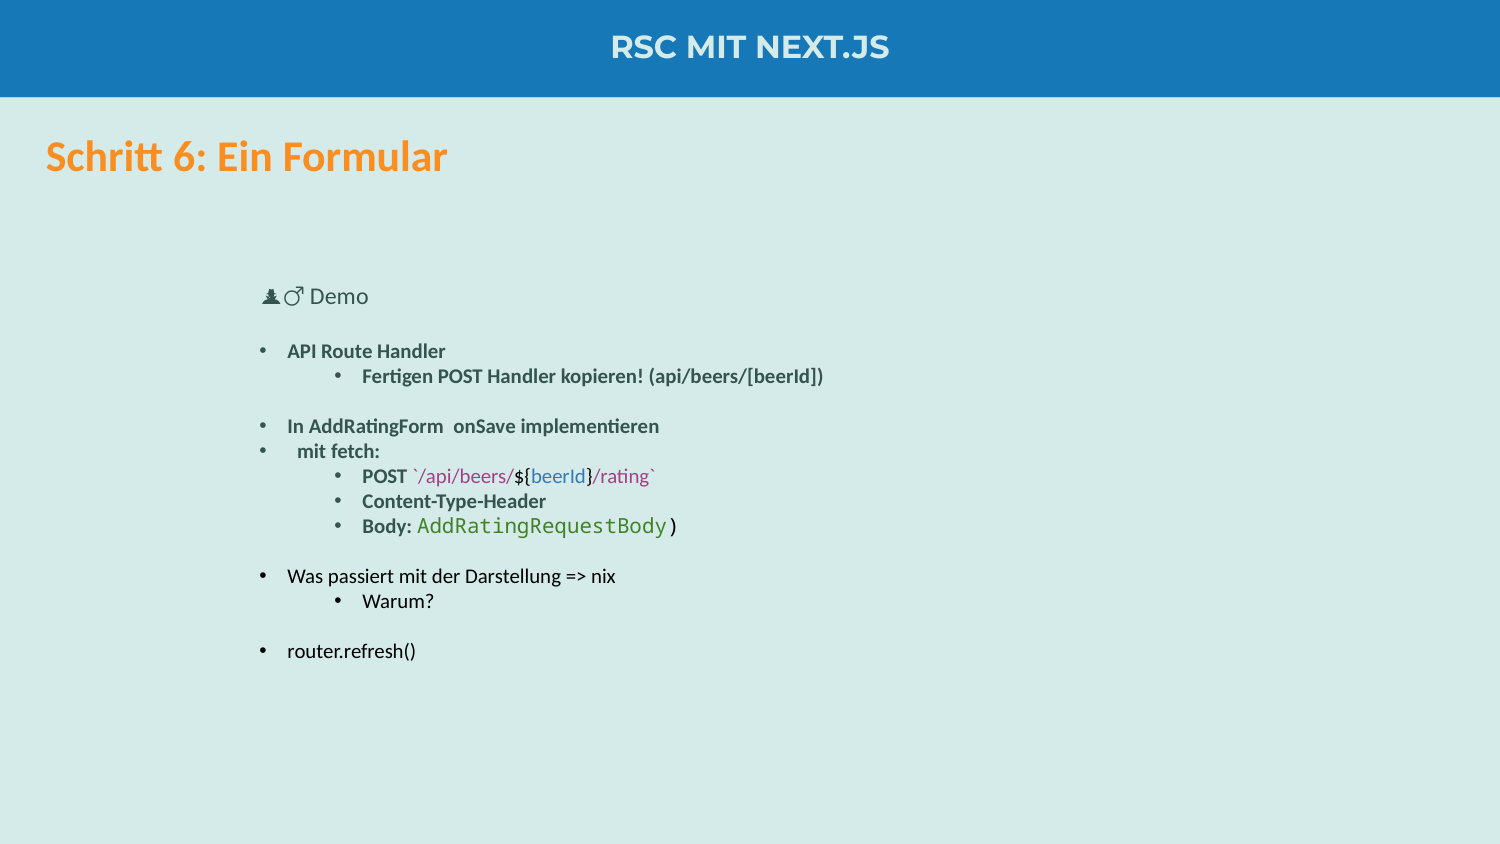

RSC mit Next.js
# suspense
Schritt 6: Ein Formular
🕵️‍♂️ Demo

API Route Handler
Fertigen POST Handler kopieren! (api/beers/[beerId])

In AddRatingForm  onSave implementieren
  mit fetch:
POST `/api/beers/${beerId}/rating`
Content-Type-Header
Body: AddRatingRequestBody)

Was passiert mit der Darstellung => nix
Warum?

router.refresh()